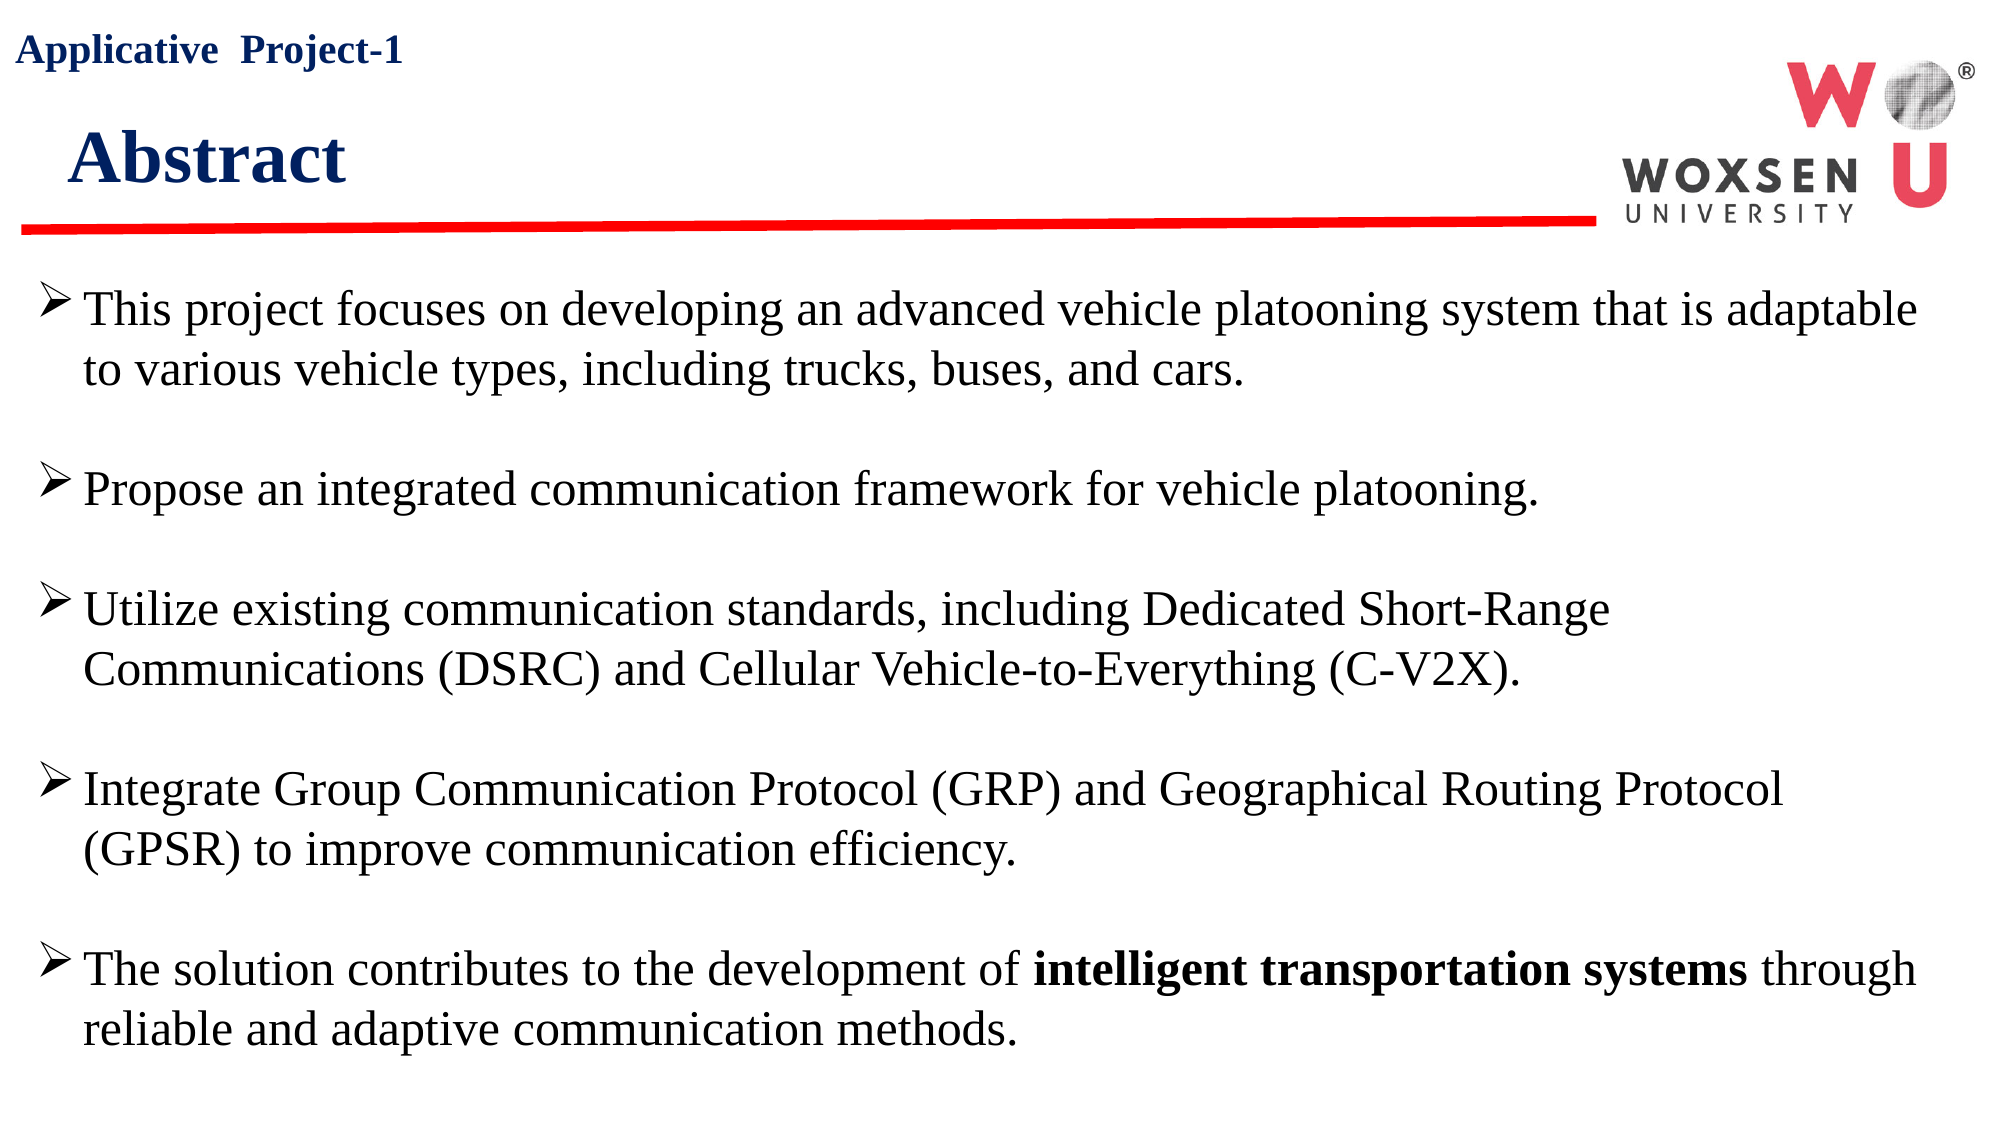

Applicative  Project-1
Abstract
This project focuses on developing an advanced vehicle platooning system that is adaptable to various vehicle types, including trucks, buses, and cars.

Propose an integrated communication framework for vehicle platooning.

Utilize existing communication standards, including Dedicated Short-Range Communications (DSRC) and Cellular Vehicle-to-Everything (C-V2X).

Integrate Group Communication Protocol (GRP) and Geographical Routing Protocol (GPSR) to improve communication efficiency.

The solution contributes to the development of intelligent transportation systems through reliable and adaptive communication methods.